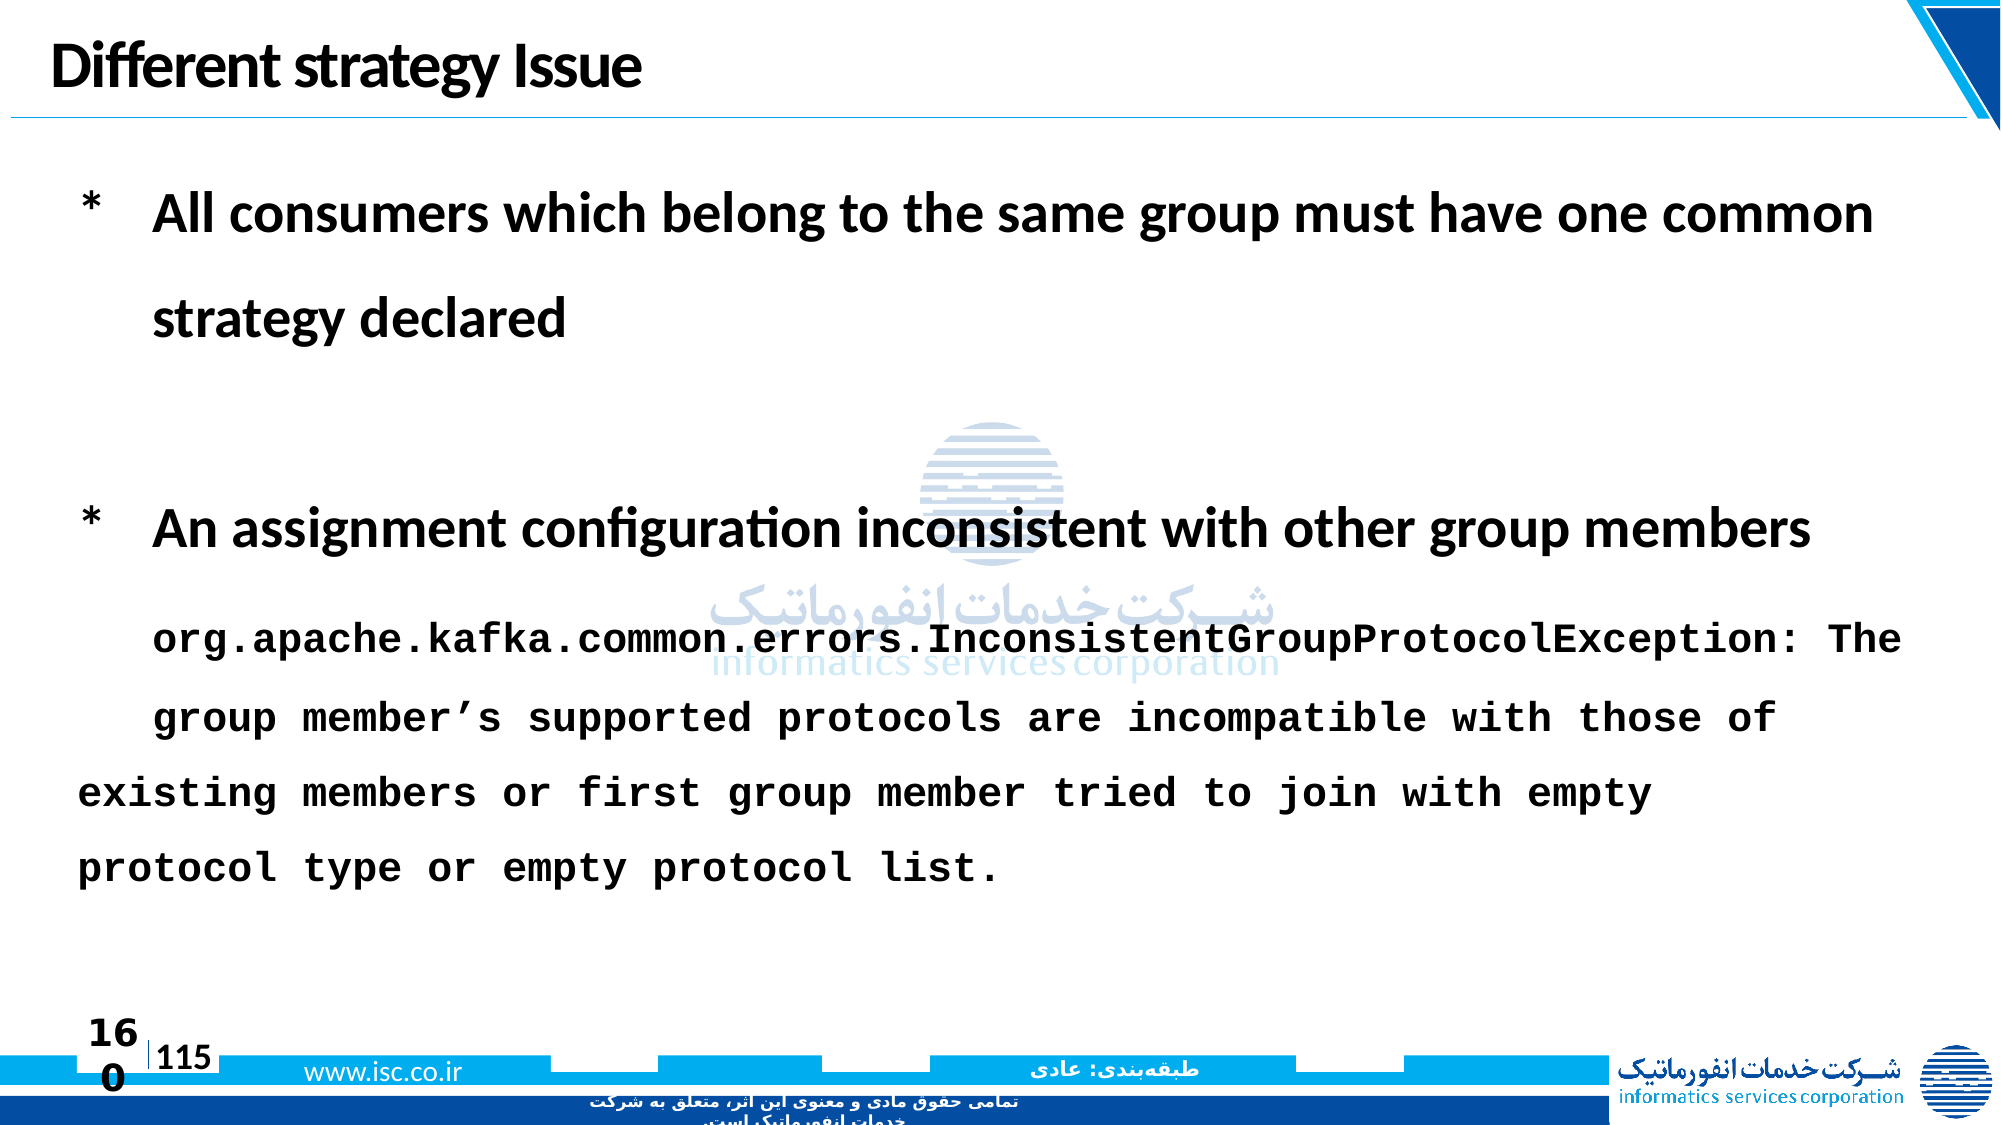

# Different strategy Issue
*	All consumers which belong to the same group must have one common 	strategy declared

*	An assignment configuration inconsistent with other group members
	org.apache.kafka.common.errors.InconsistentGroupProtocolException: The 	group member’s supported protocols are incompatible with those of 	existing members or first group member tried to join with empty 	protocol type or empty protocol list.